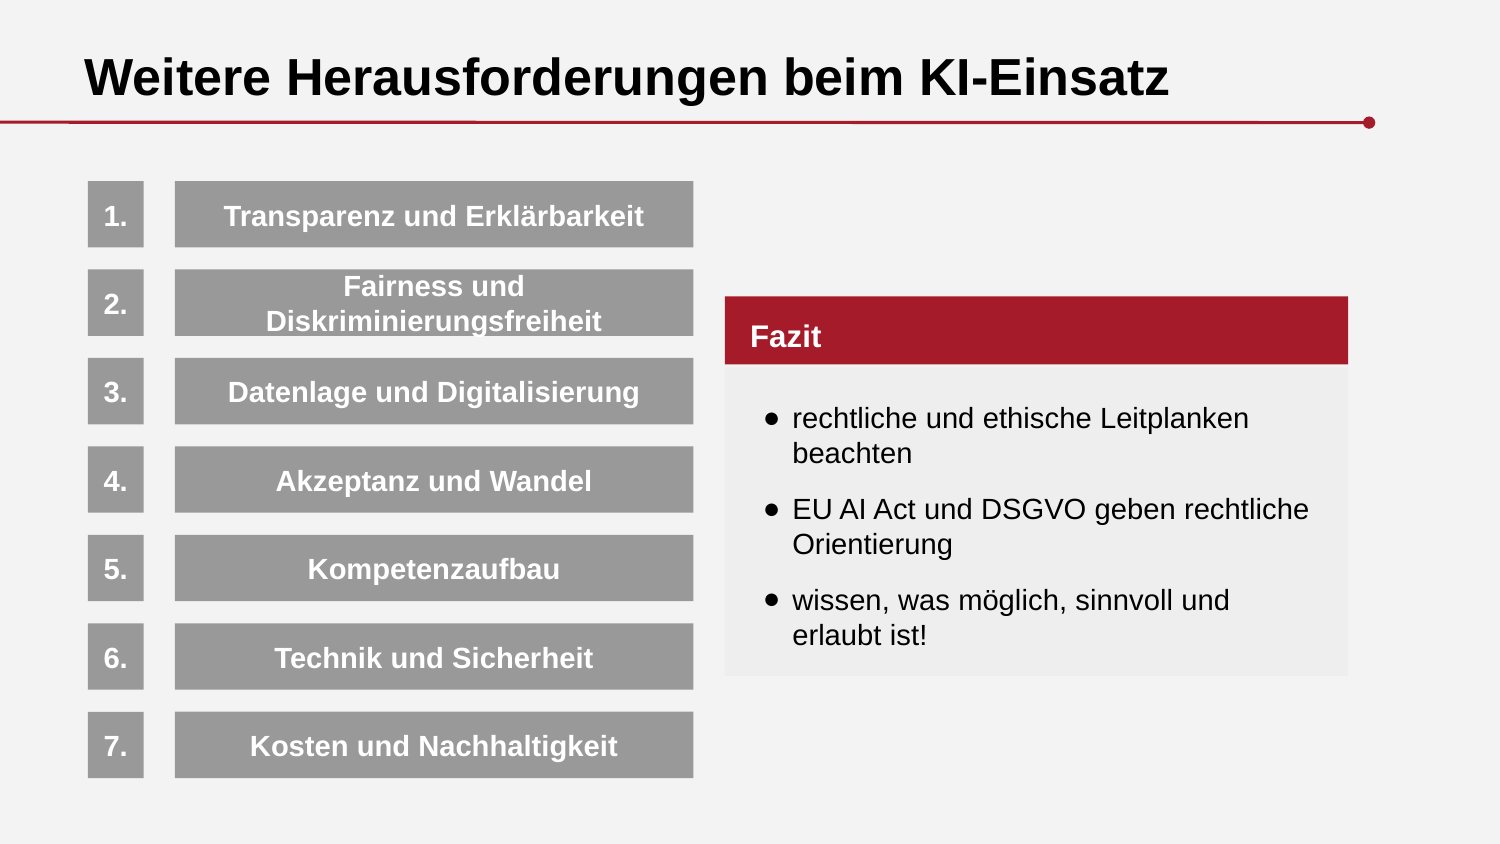

Weitere Herausforderungen beim KI-Einsatz
1.
Transparenz und Erklärbarkeit
Fairness und Diskriminierungsfreiheit
2.
Fazit

Datenlage und Digitalisierung
3.
rechtliche und ethische Leitplanken beachten
EU AI Act und DSGVO geben rechtliche Orientierung
wissen, was möglich, sinnvoll und erlaubt ist!
Akzeptanz und Wandel
4.
Kompetenzaufbau
5.
Technik und Sicherheit
6.
Kosten und Nachhaltigkeit
7.